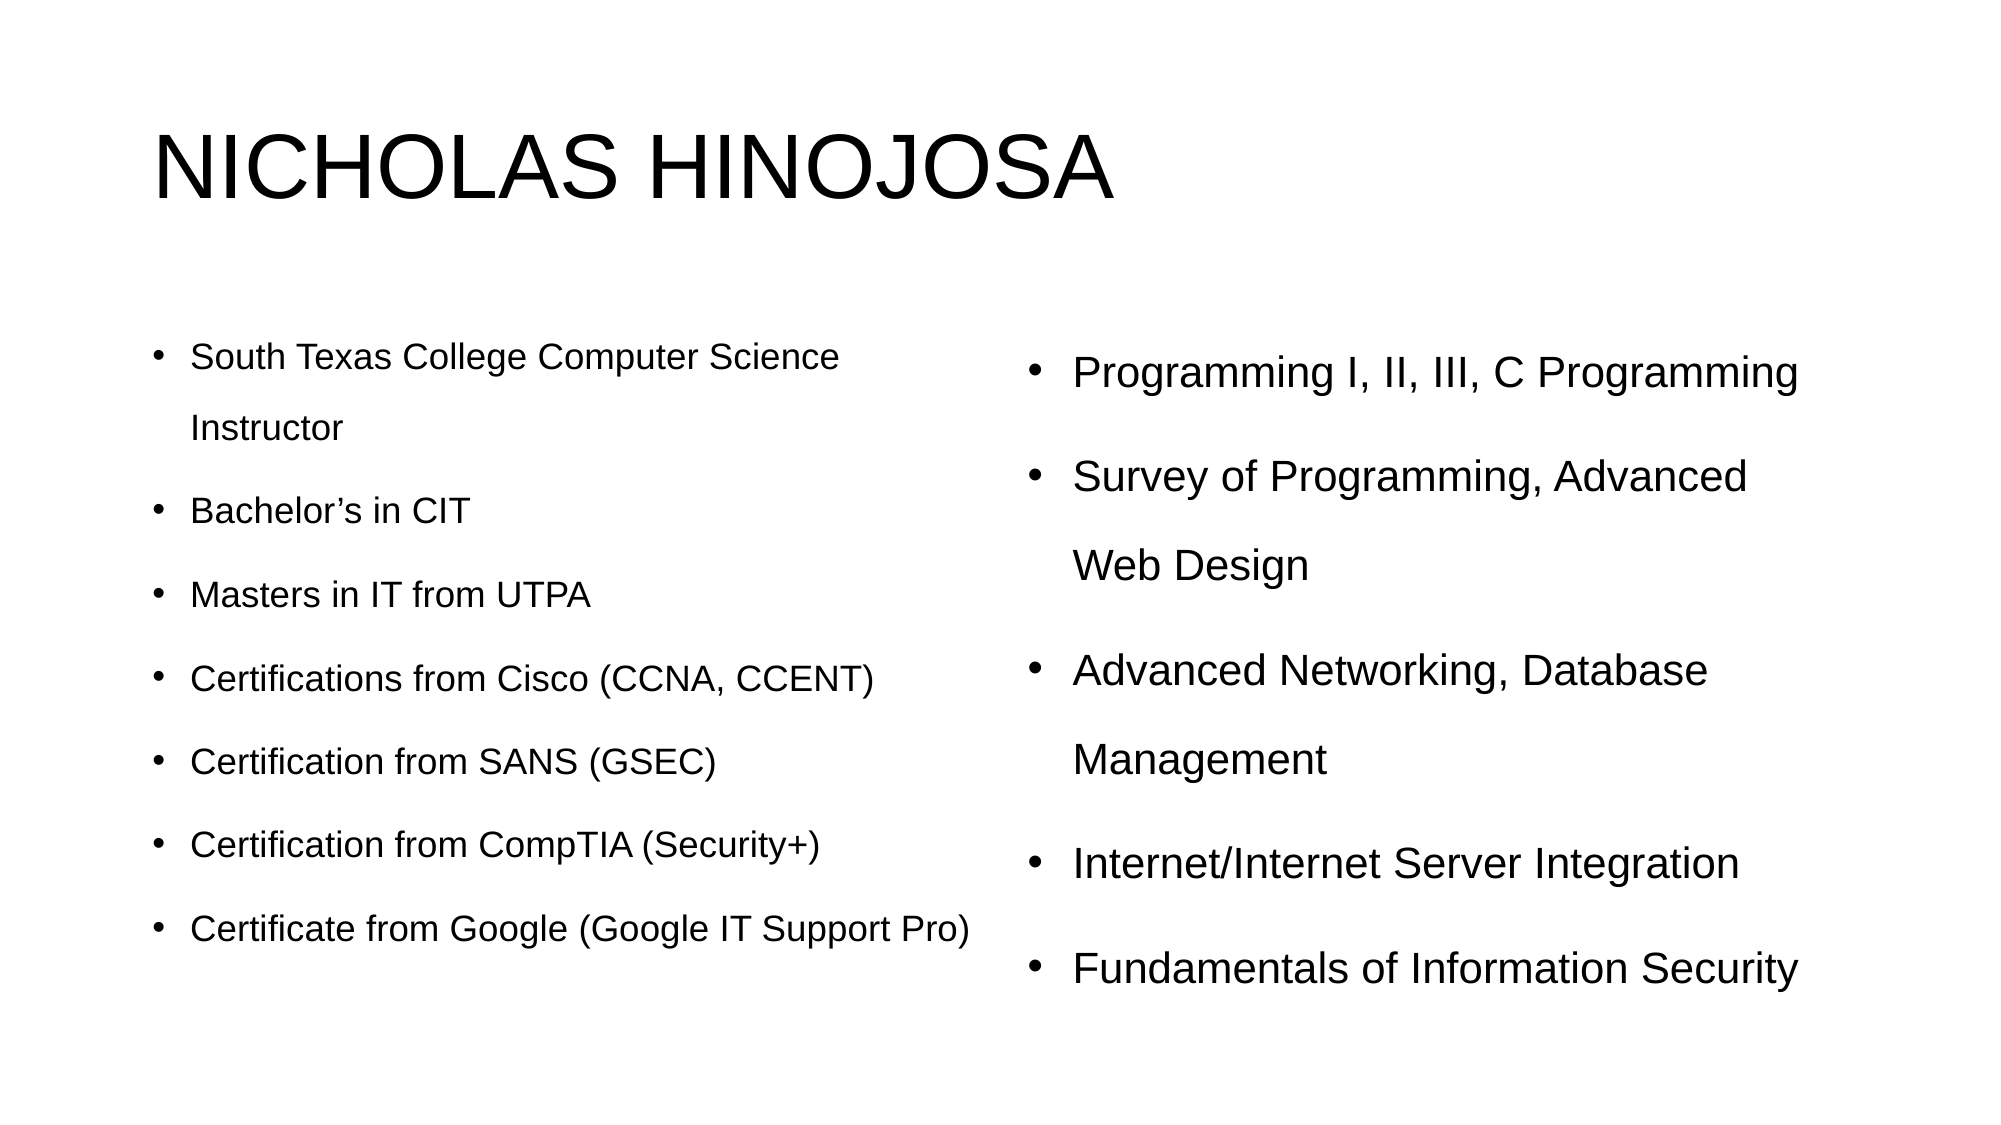

# NICHOLAS HINOJOSA
South Texas College Computer Science Instructor
Bachelor’s in CIT
Masters in IT from UTPA
Certifications from Cisco (CCNA, CCENT)
Certification from SANS (GSEC)
Certification from CompTIA (Security+)
Certificate from Google (Google IT Support Pro)

Programming I, II, III, C Programming
Survey of Programming, Advanced Web Design
Advanced Networking, Database Management
Internet/Internet Server Integration
Fundamentals of Information Security